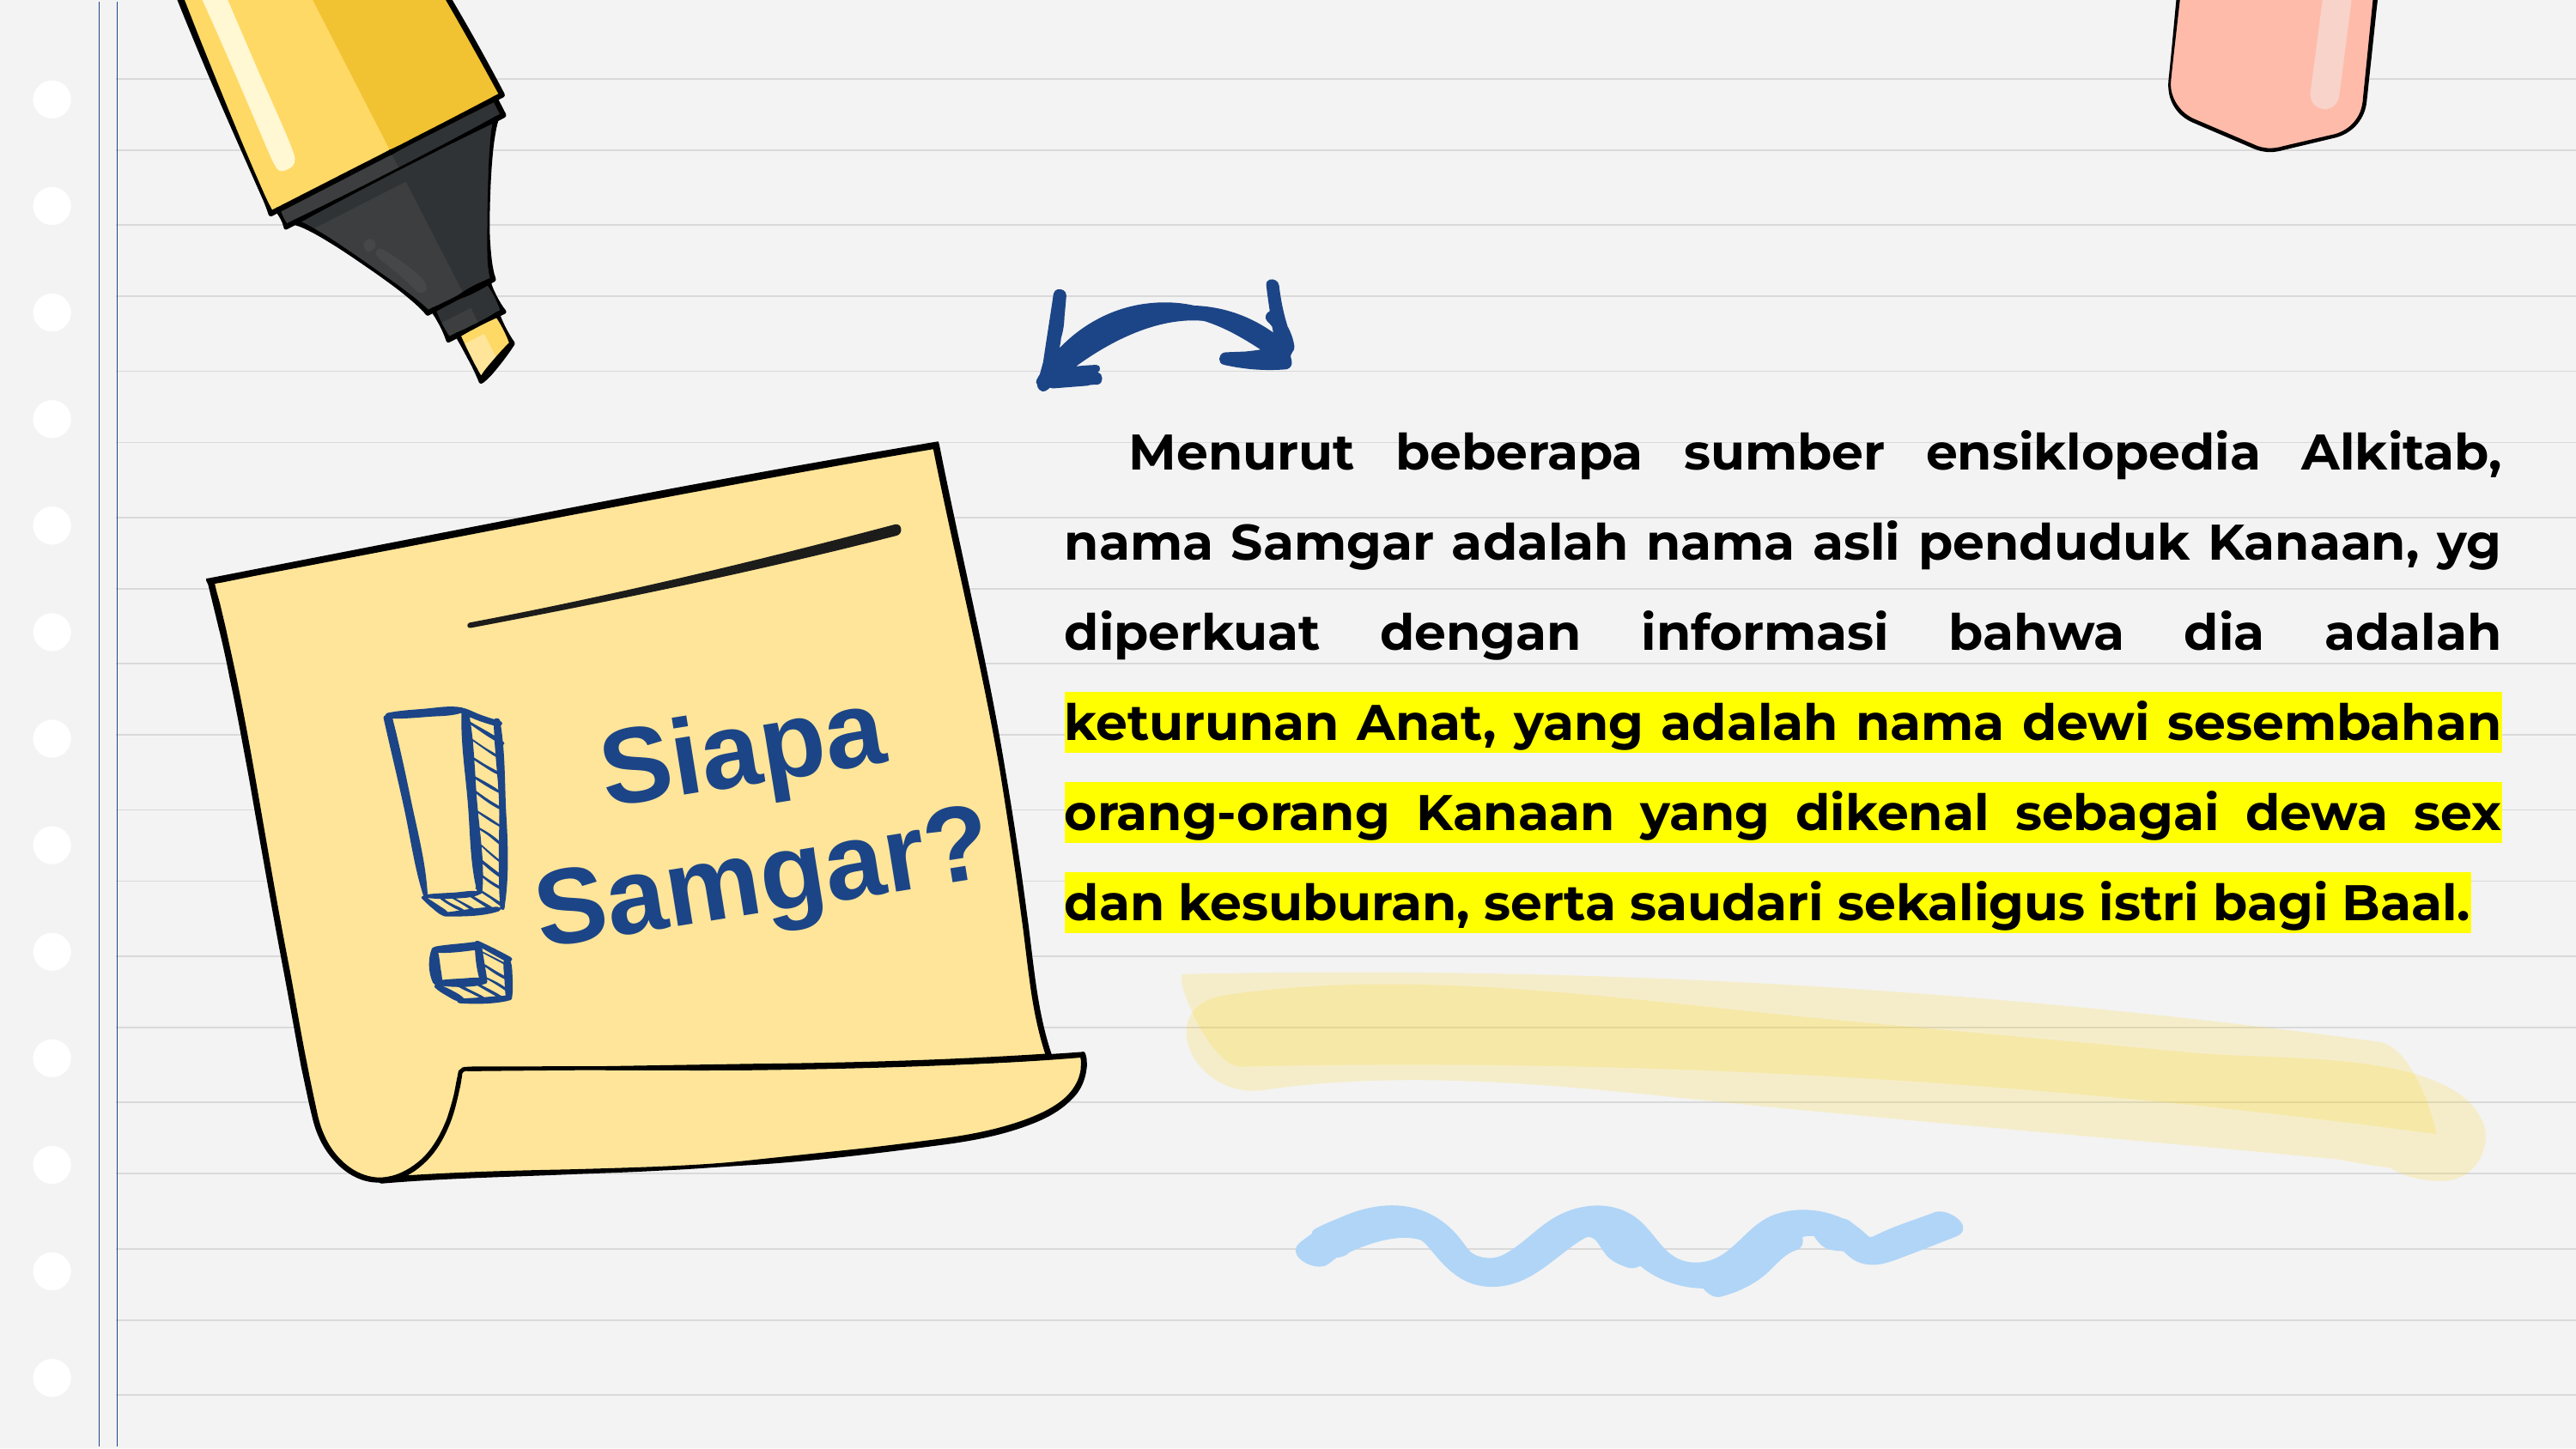

Menurut beberapa sumber ensiklopedia Alkitab, nama Samgar adalah nama asli penduduk Kanaan, yg diperkuat dengan informasi bahwa dia adalah keturunan Anat, yang adalah nama dewi sesembahan orang-orang Kanaan yang dikenal sebagai dewa sex dan kesuburan, serta saudari sekaligus istri bagi Baal.

Siapa Samgar?